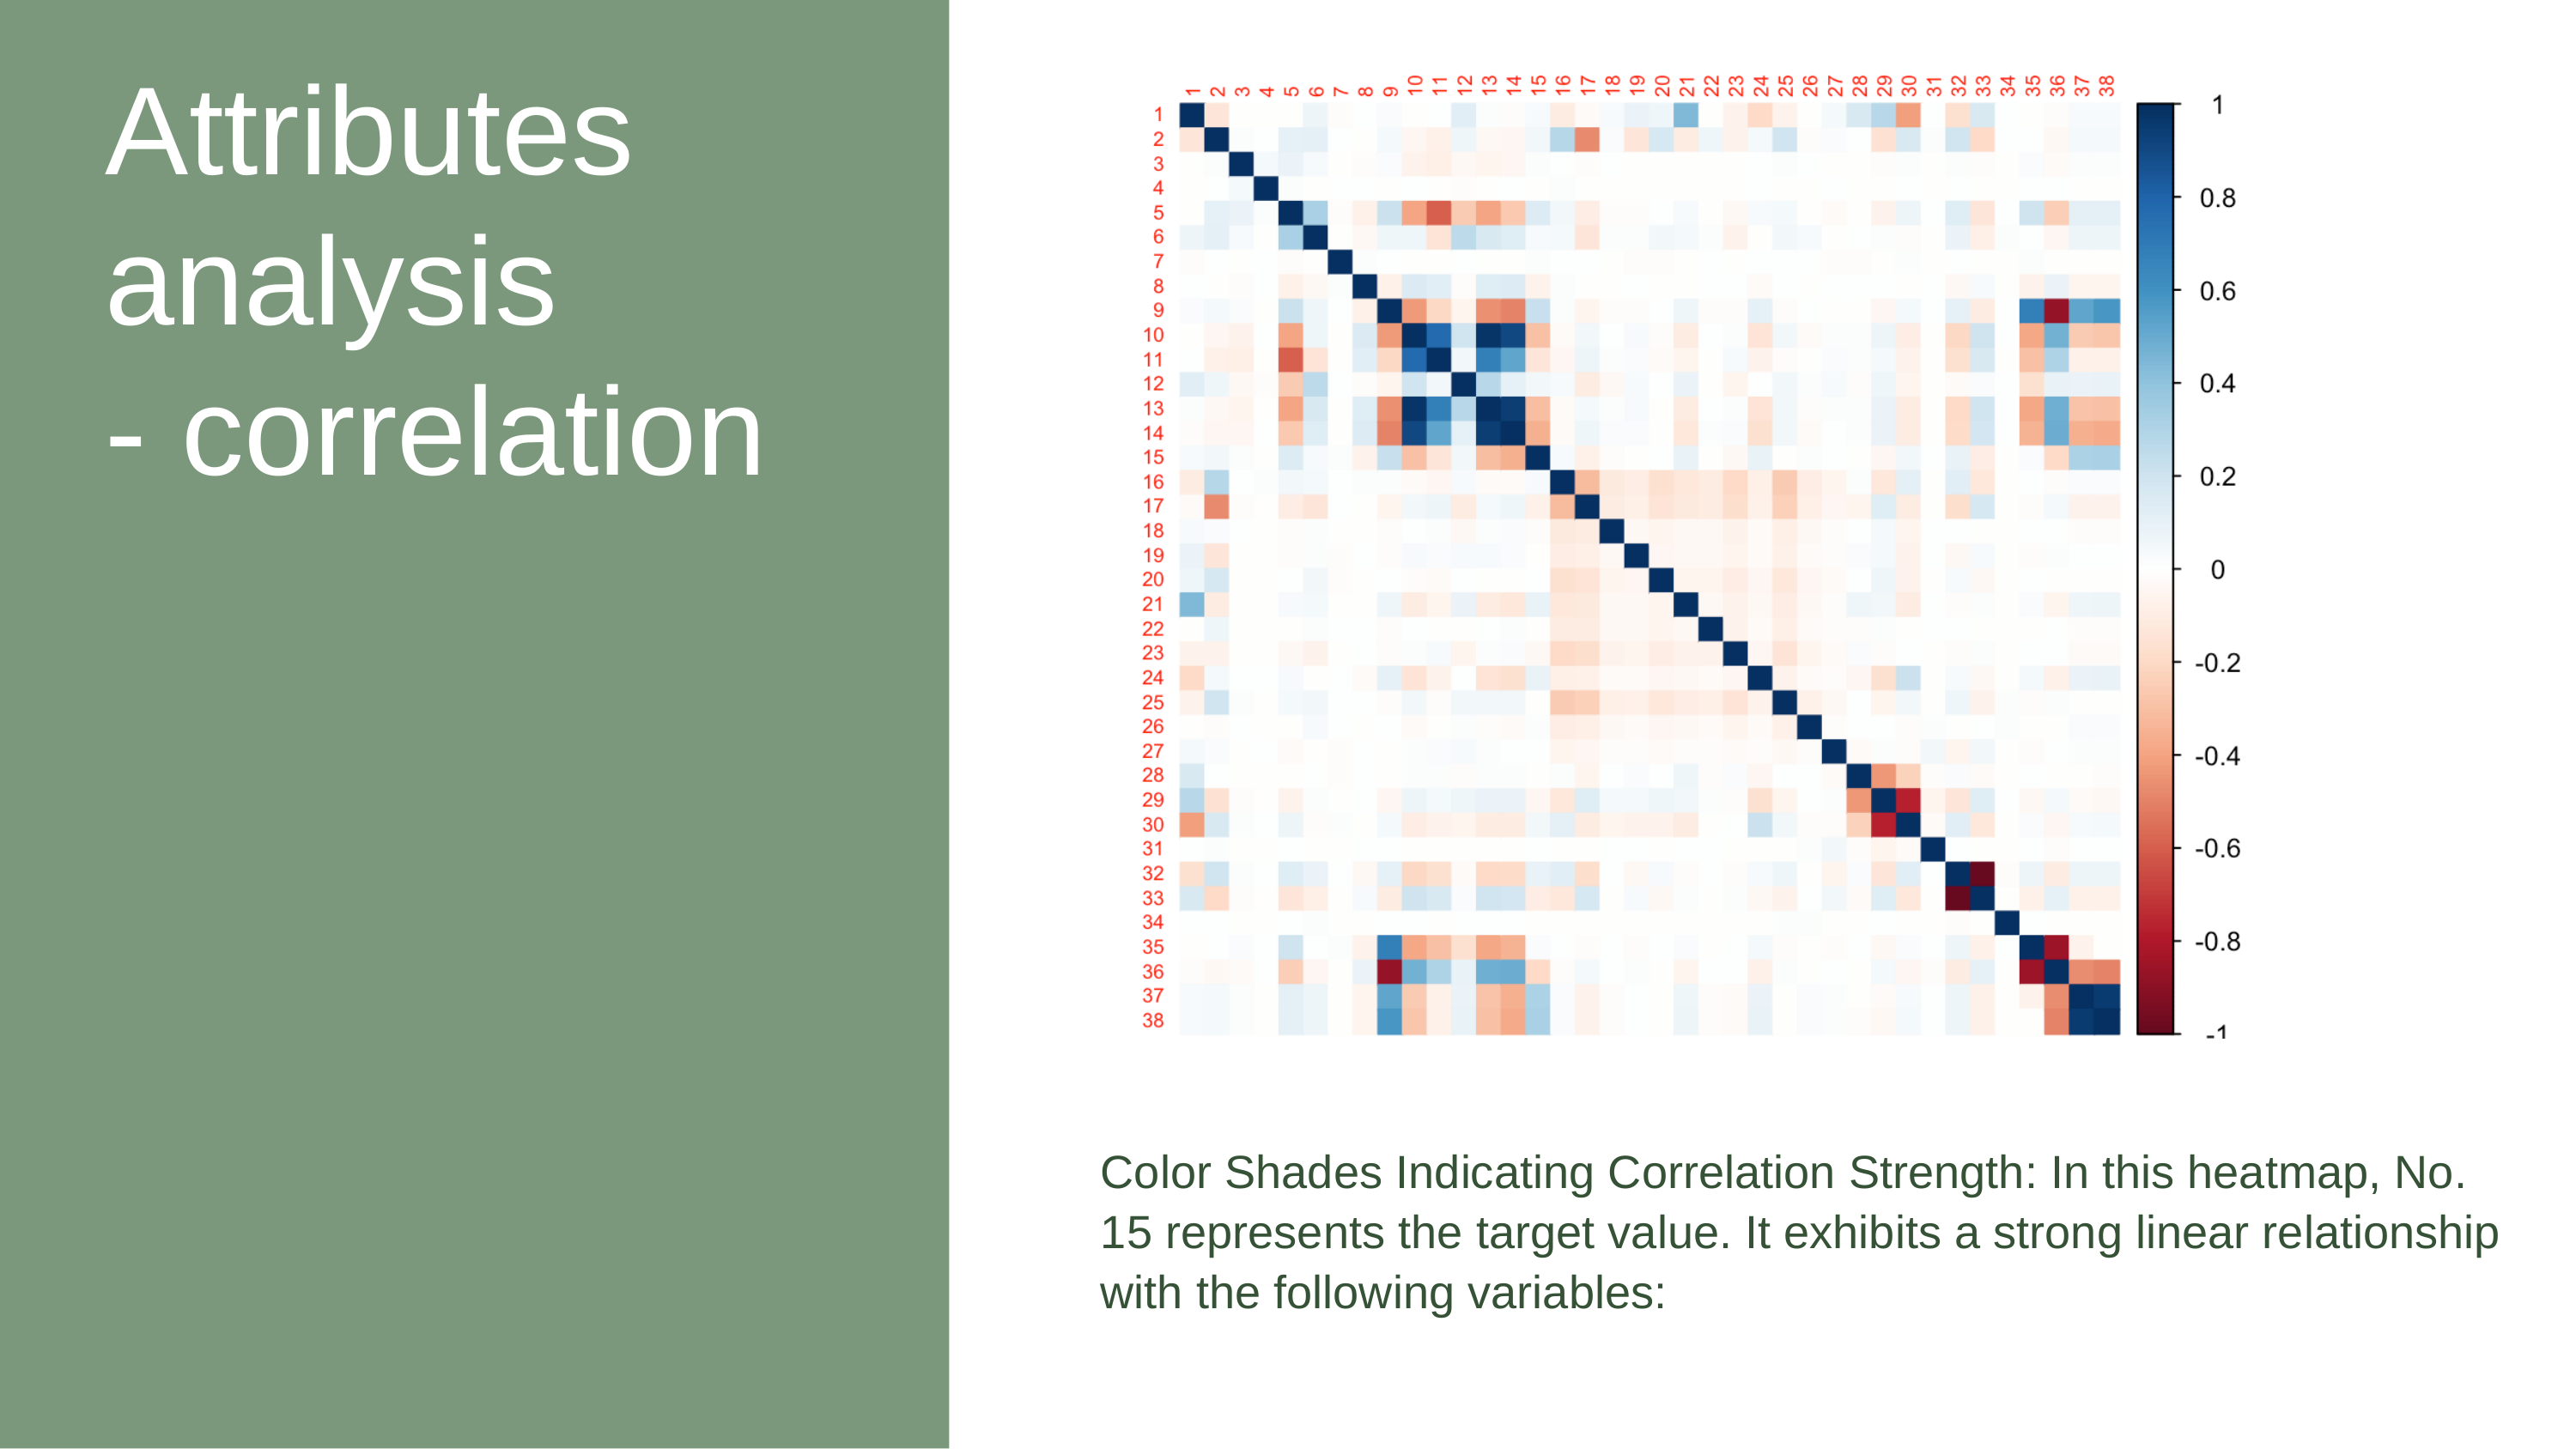

Attributes analysis
- correlation

Color Shades Indicating Correlation Strength: In this heatmap, No. 15 represents the target value. It exhibits a strong linear relationship with the following variables: